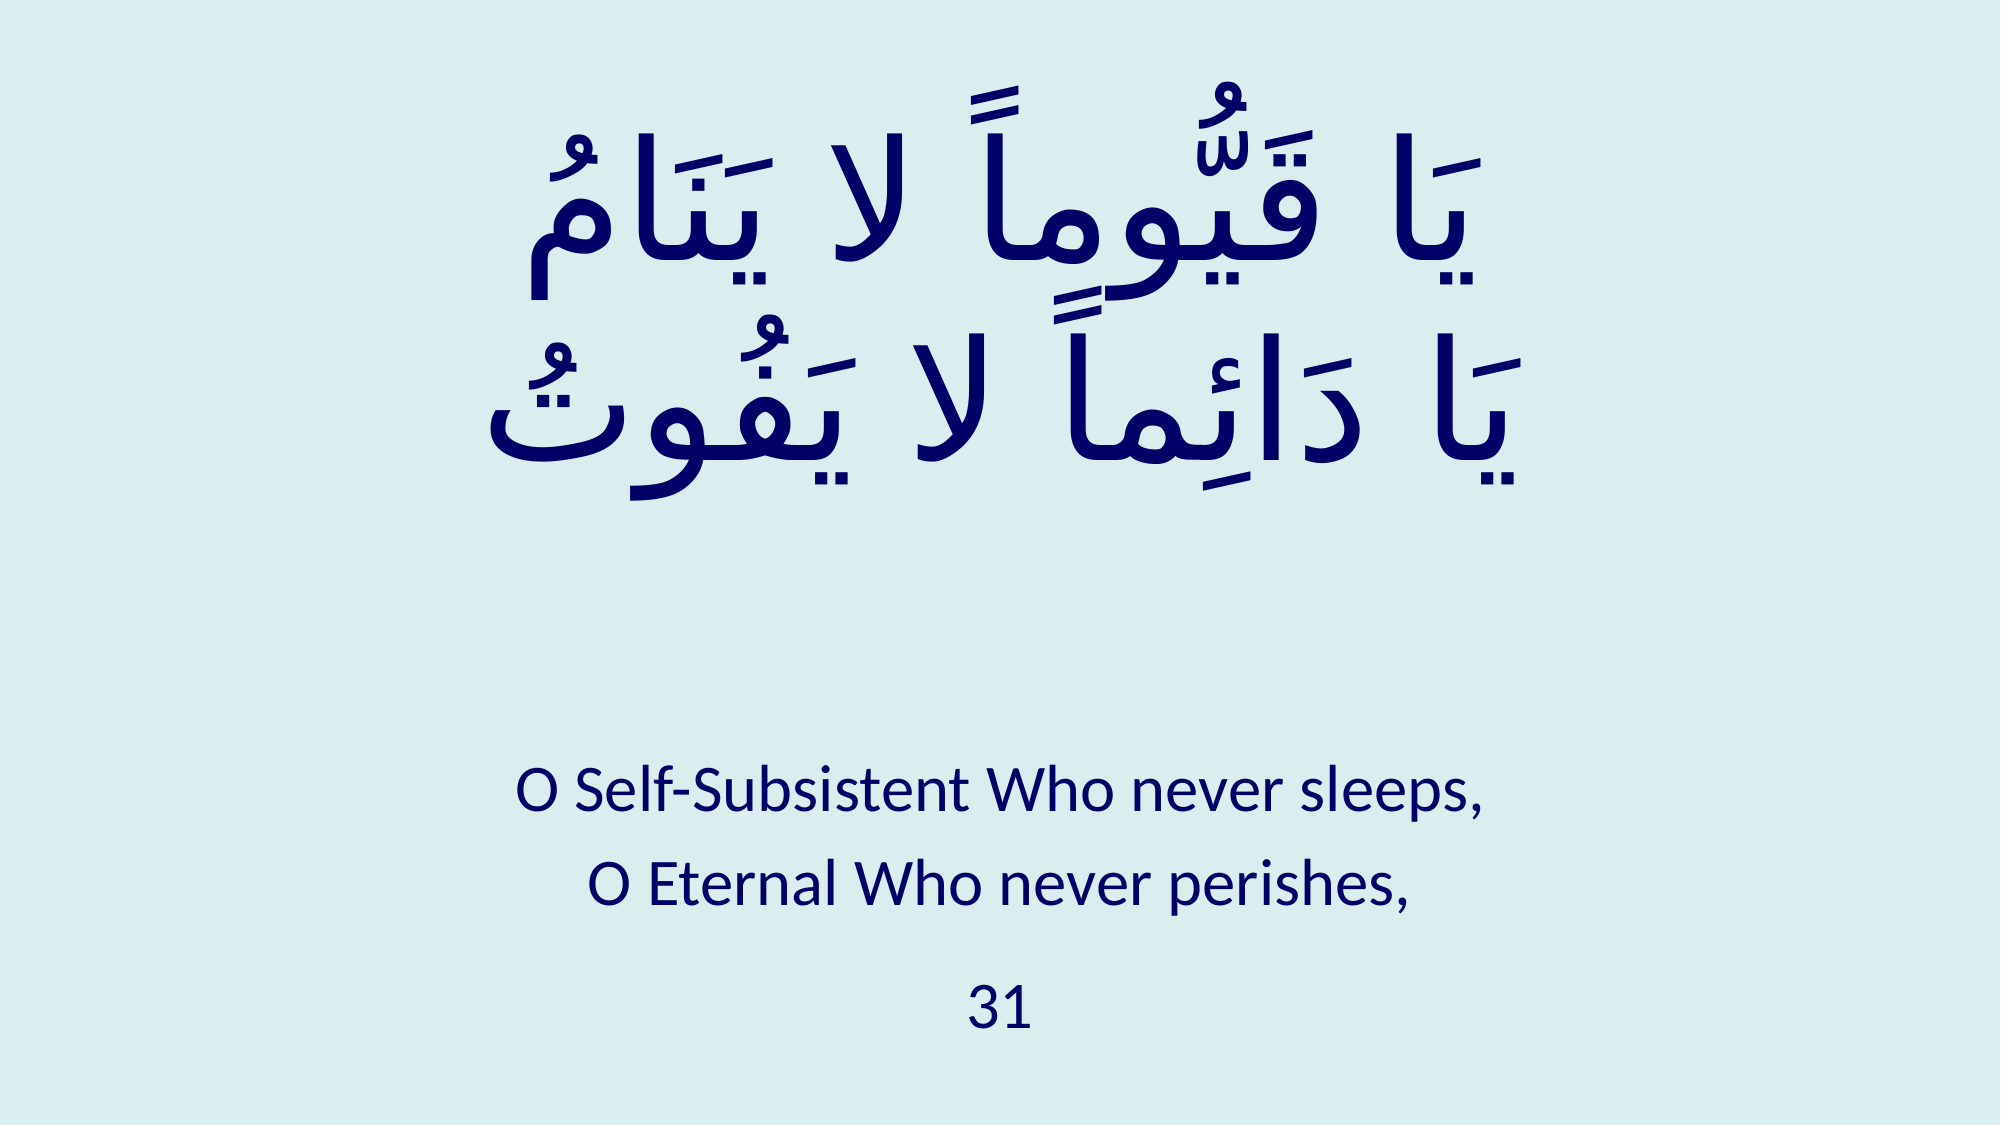

# يَا قَيُّوماً لا يَنَامُ يَا دَائِماً لا يَفُوتُ
O Self-Subsistent Who never sleeps,
O Eternal Who never perishes,
31